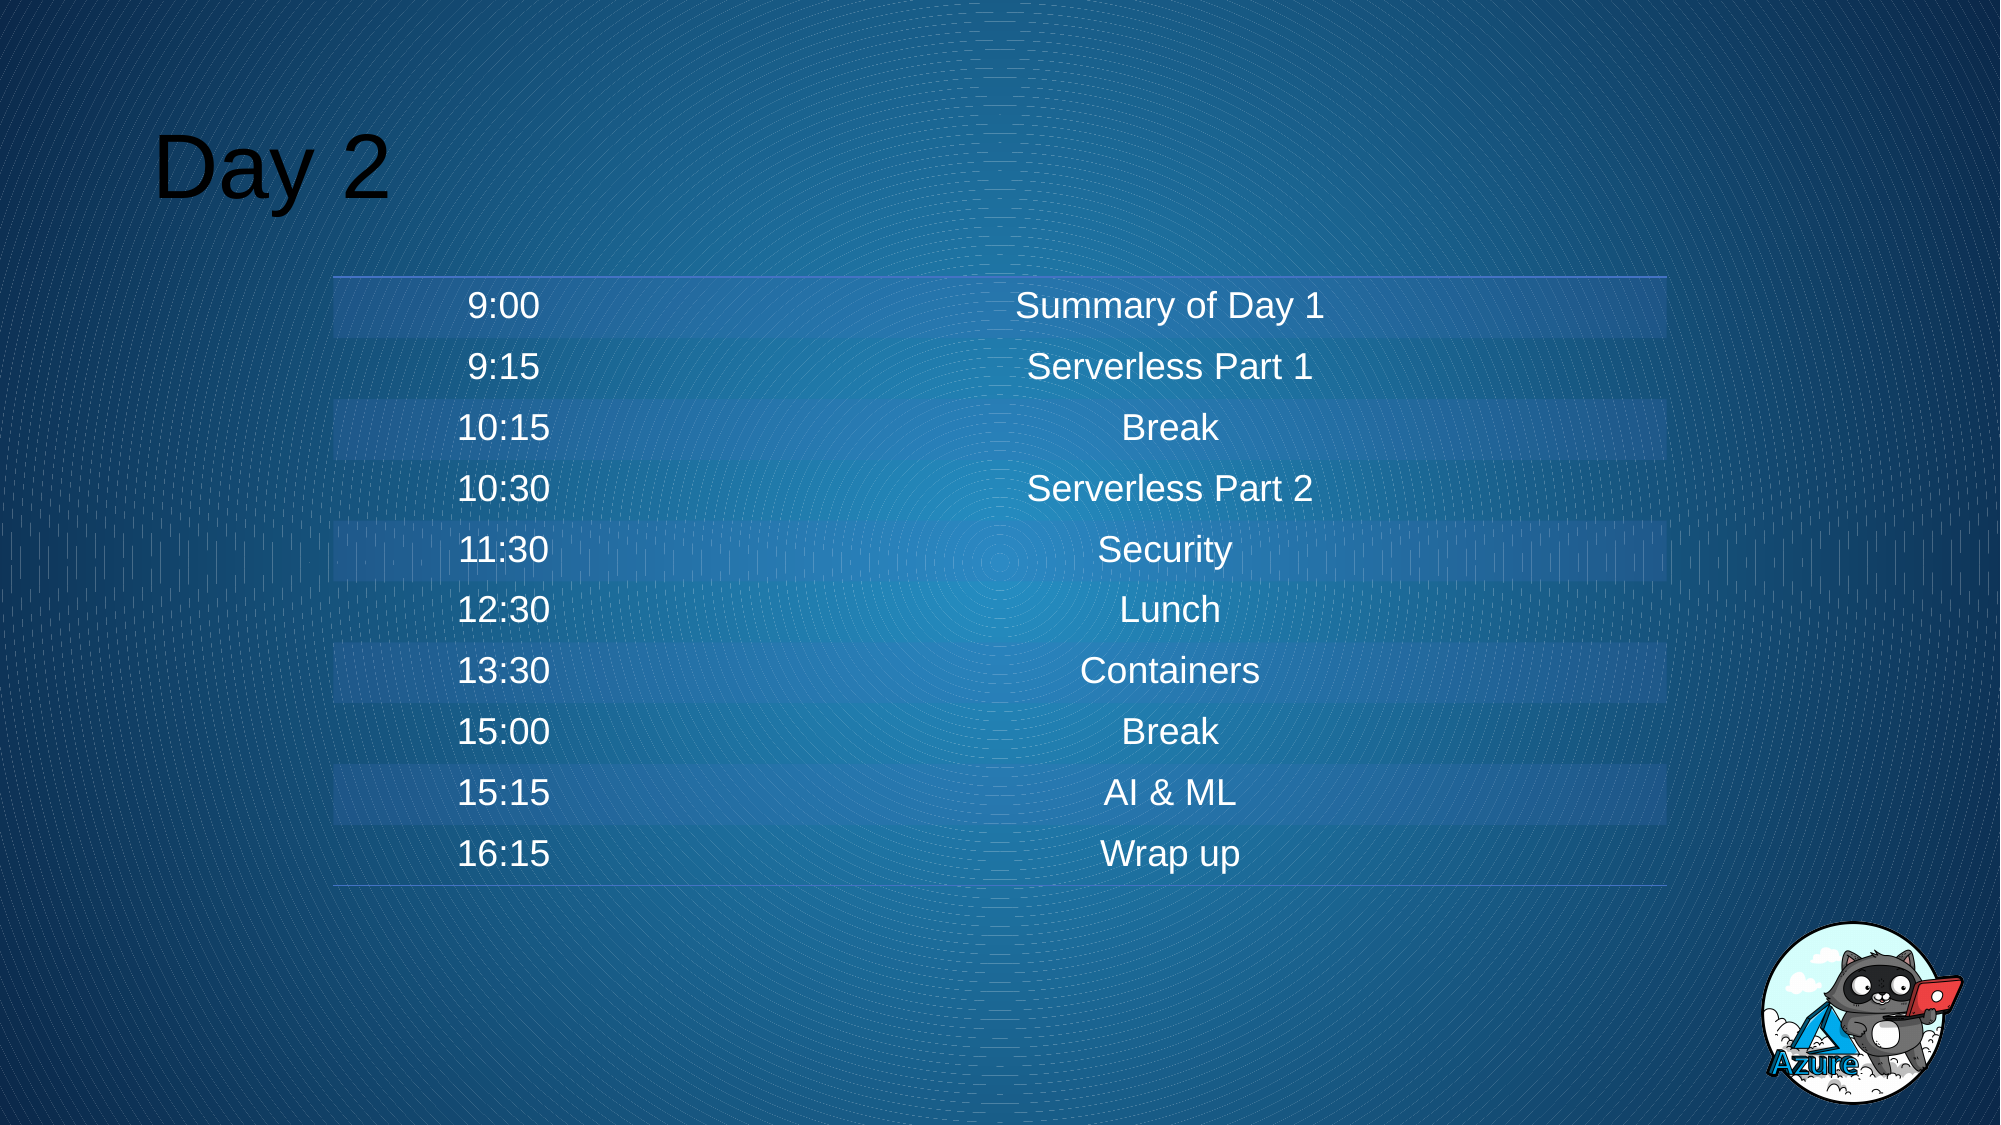

# Day 2
| 9:00 | Summary of Day 1 |
| --- | --- |
| 9:15 | Serverless Part 1 |
| 10:15 | Break |
| 10:30 | Serverless Part 2 |
| 11:30 | Security |
| 12:30 | Lunch |
| 13:30 | Containers |
| 15:00 | Break |
| 15:15 | AI & ML |
| 16:15 | Wrap up |